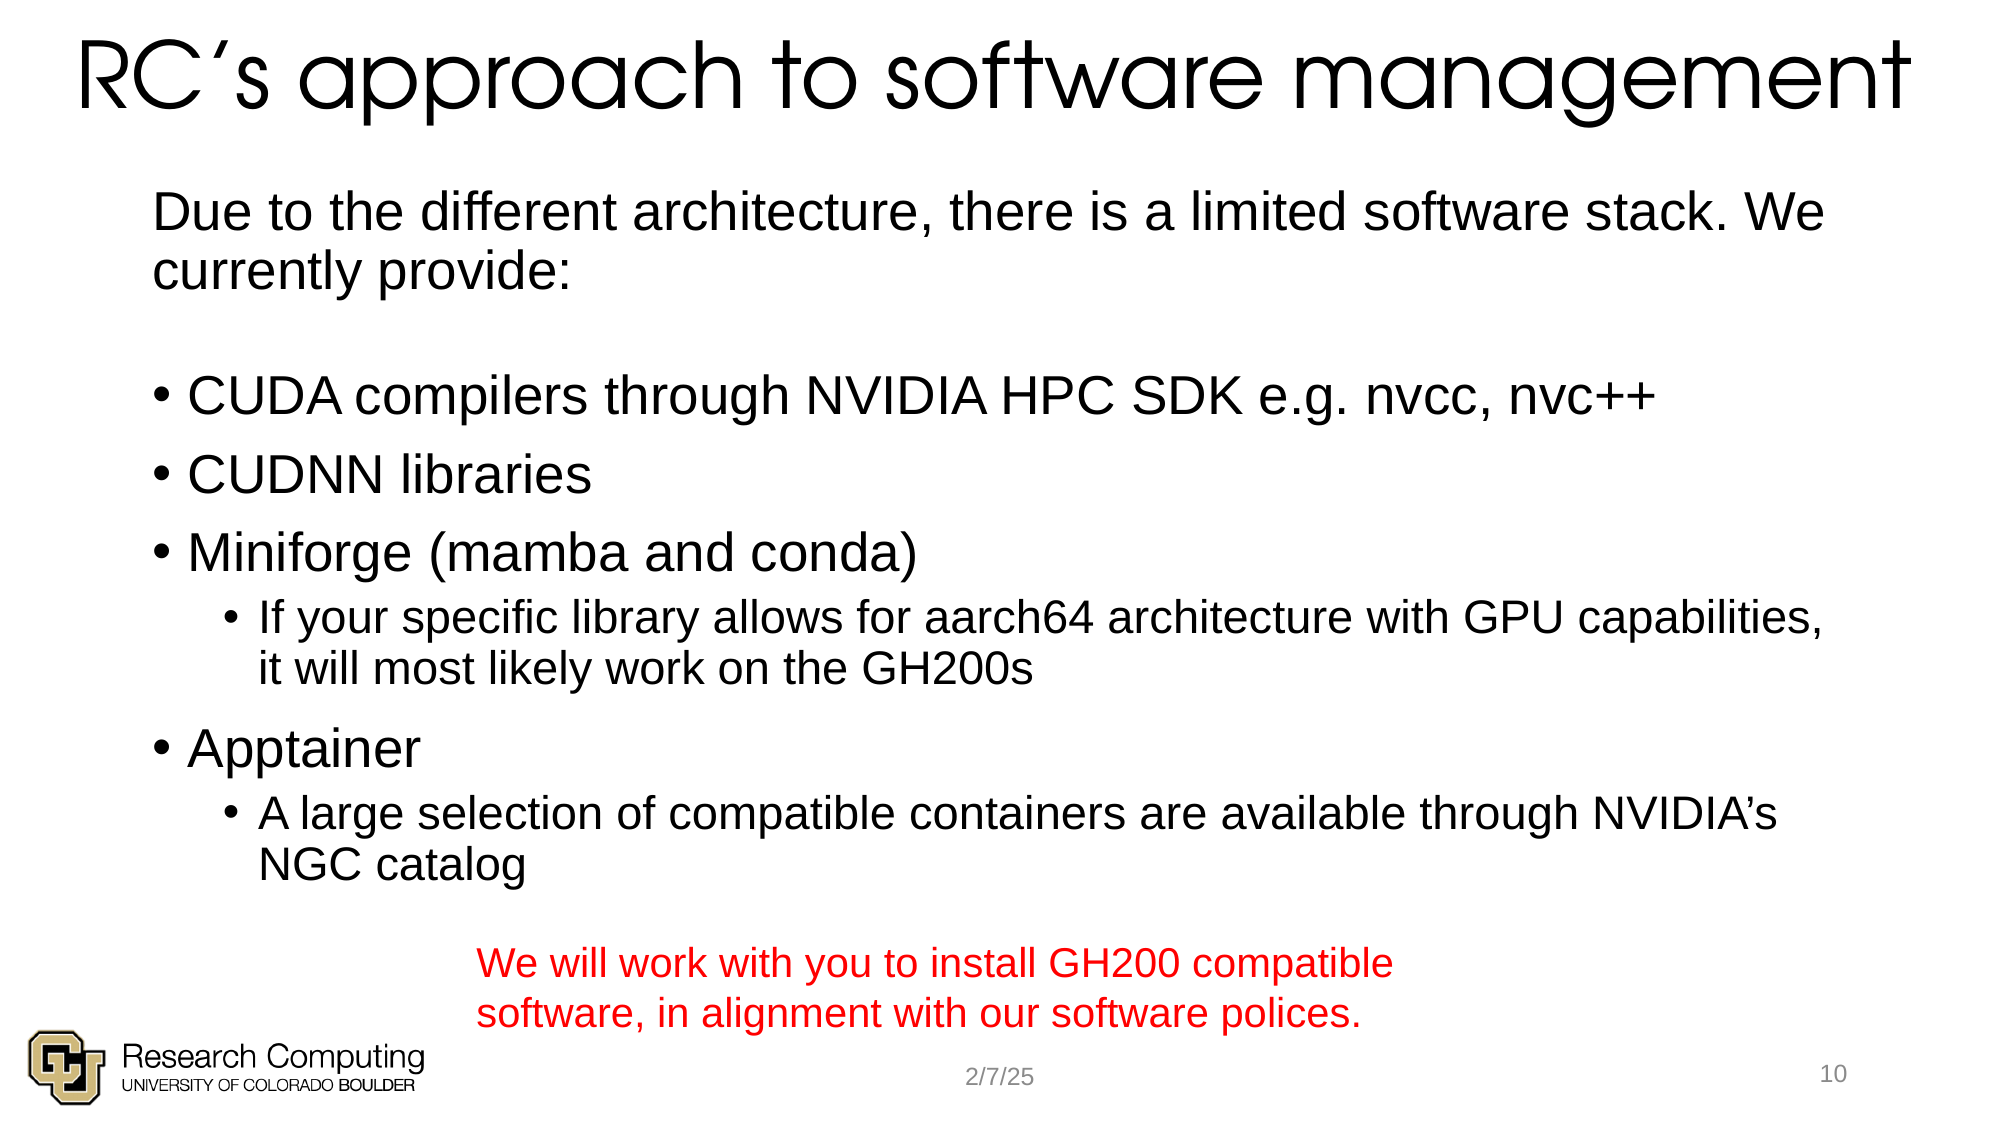

# RC’s approach to software management
Due to the different architecture, there is a limited software stack. We currently provide:

CUDA compilers through NVIDIA HPC SDK e.g. nvcc, nvc++
CUDNN libraries
Miniforge (mamba and conda)
If your specific library allows for aarch64 architecture with GPU capabilities, it will most likely work on the GH200s
Apptainer
A large selection of compatible containers are available through NVIDIA’s NGC catalog

We will work with you to install GH200 compatible software, in alignment with our software polices.
10
2/7/25